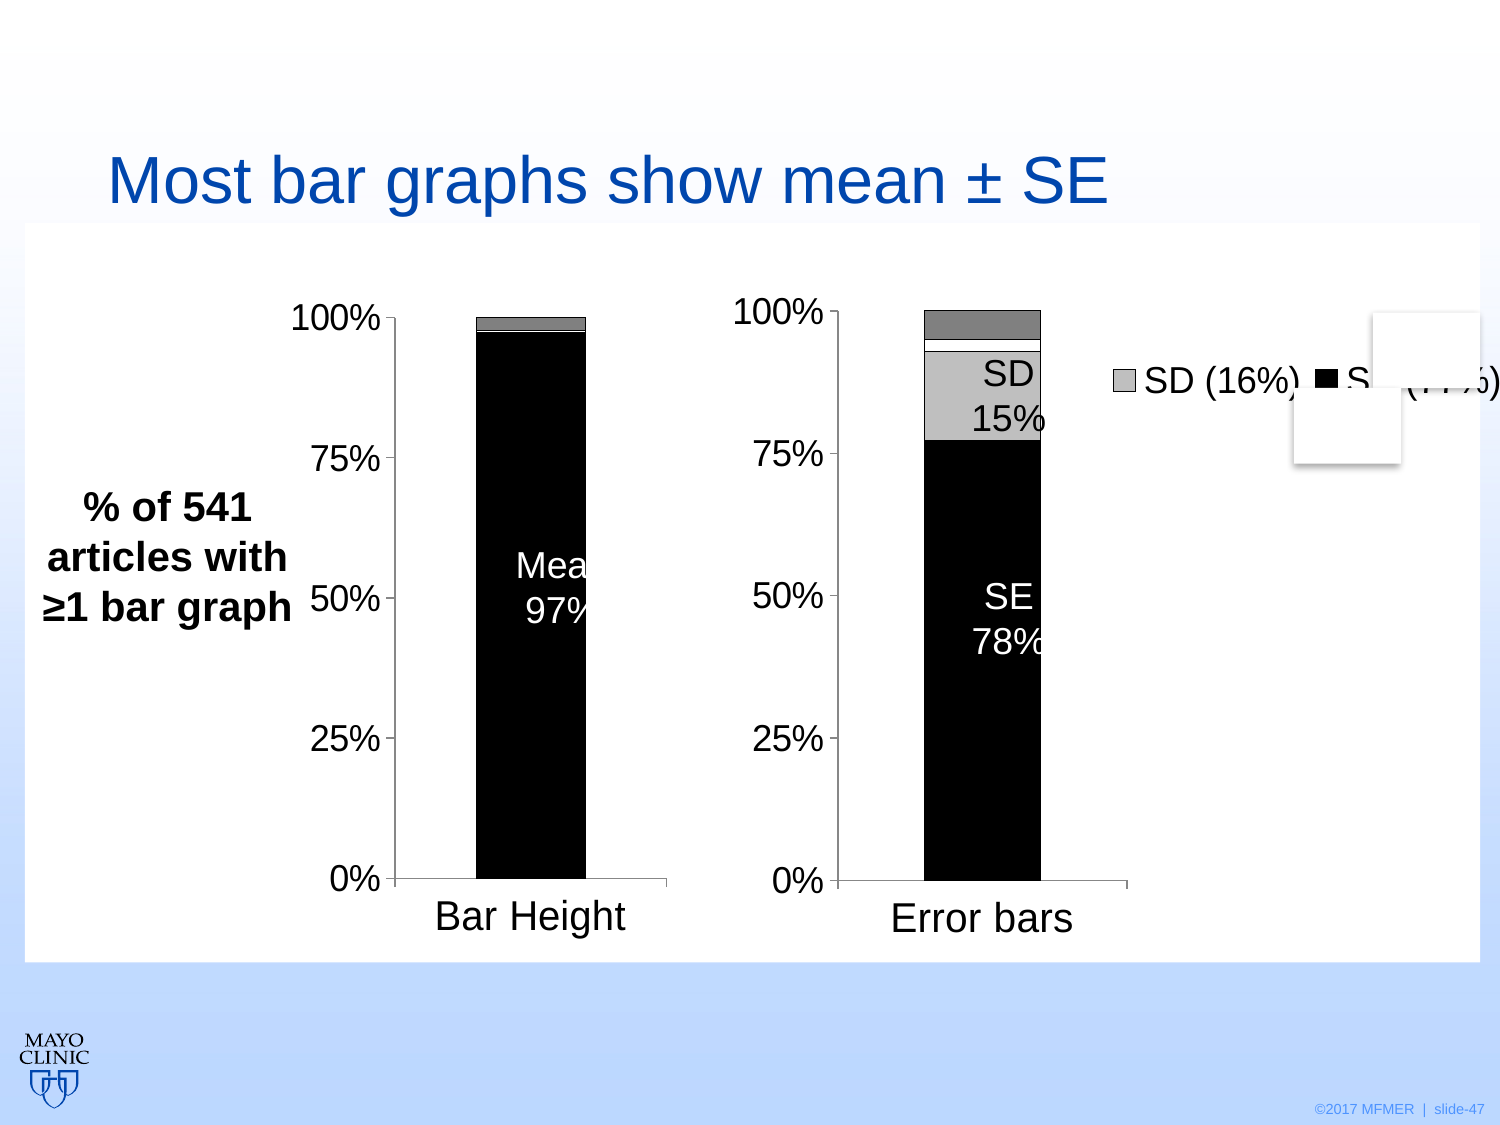

# Most bar graphs show mean ± SE

### Chart

| Category | SE (77%) | SD (16%) | Other (2%) | Not Stated (5%) |
|---|---|---|---|---|
| Error bars | 77.2 | 15.5 | 2.2 | 5.0 |

### Chart

| Category | Mean (97%) | Other (<1%) | Not Stated (2%) |
|---|---|---|---|
| Bar Height | 97.3831775700929 | 0.373831775700935 | 2.242990654205608 |
SD
15%

% of 541
articles with
≥1 bar graph
Mean
97%
SE
78%